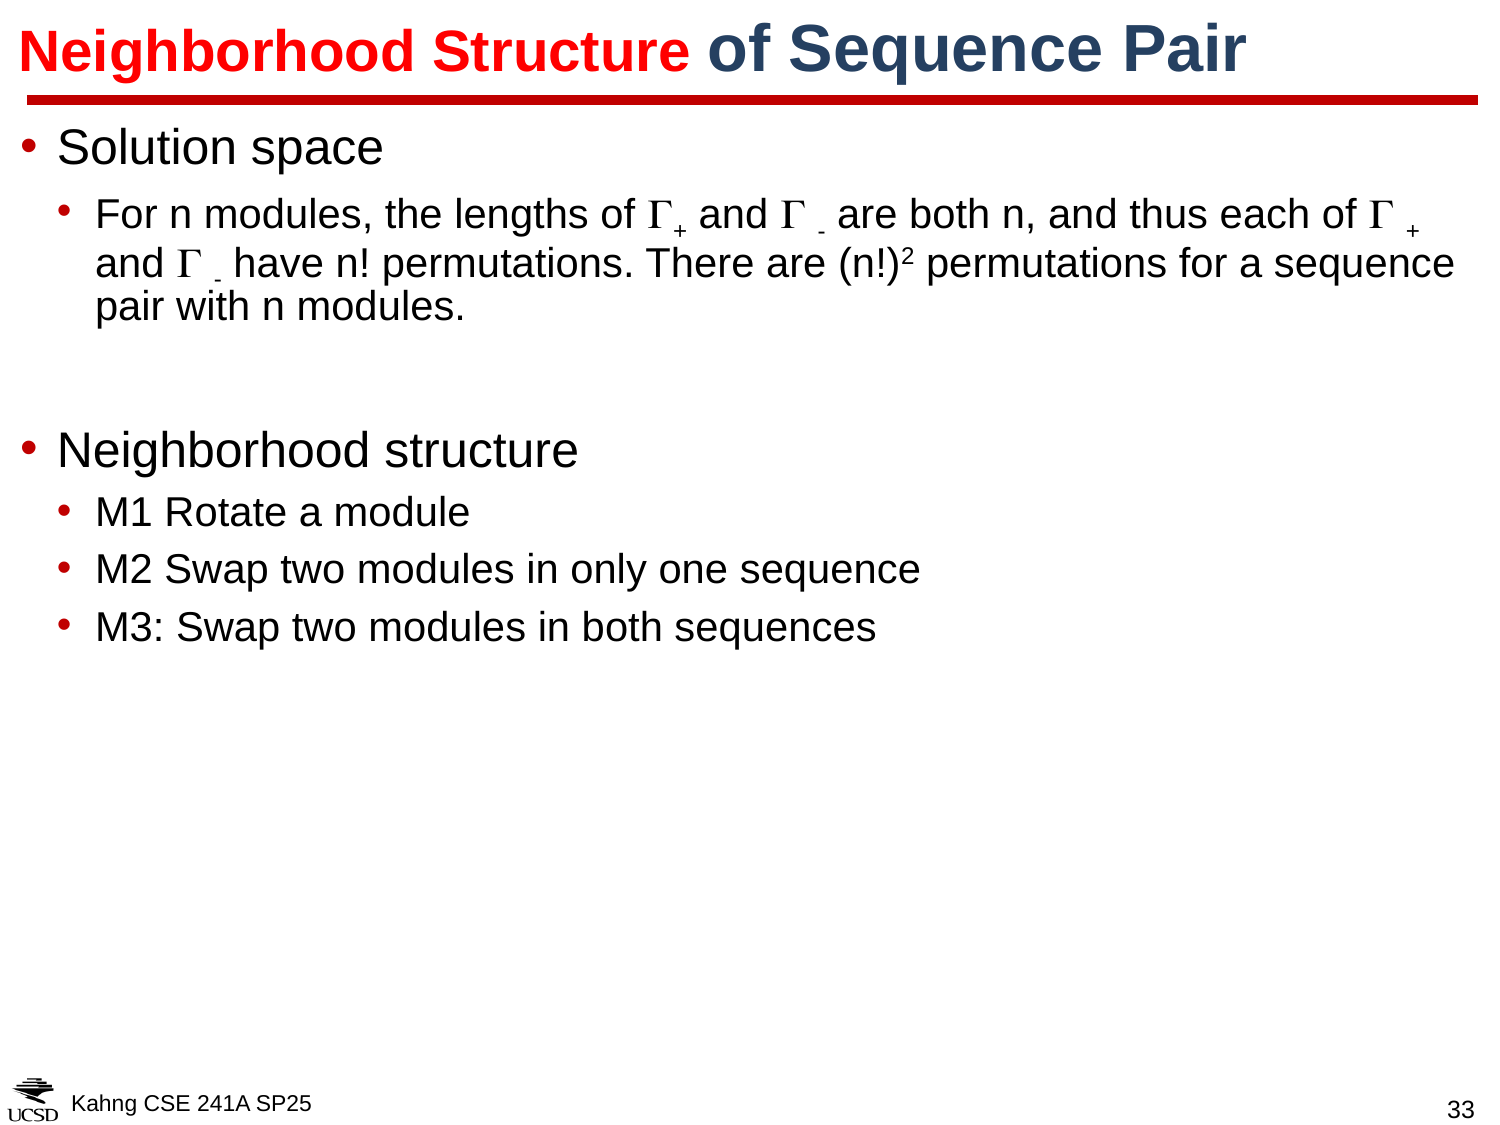

# Neighborhood Structure of Sequence Pair
Solution space
For n modules, the lengths of Γ+ and Γ - are both n, and thus each of Γ + and Γ - have n! permutations. There are (n!)2 permutations for a sequence pair with n modules.

Neighborhood structure
M1 Rotate a module
M2 Swap two modules in only one sequence
M3: Swap two modules in both sequences
Kahng CSE 241A SP25